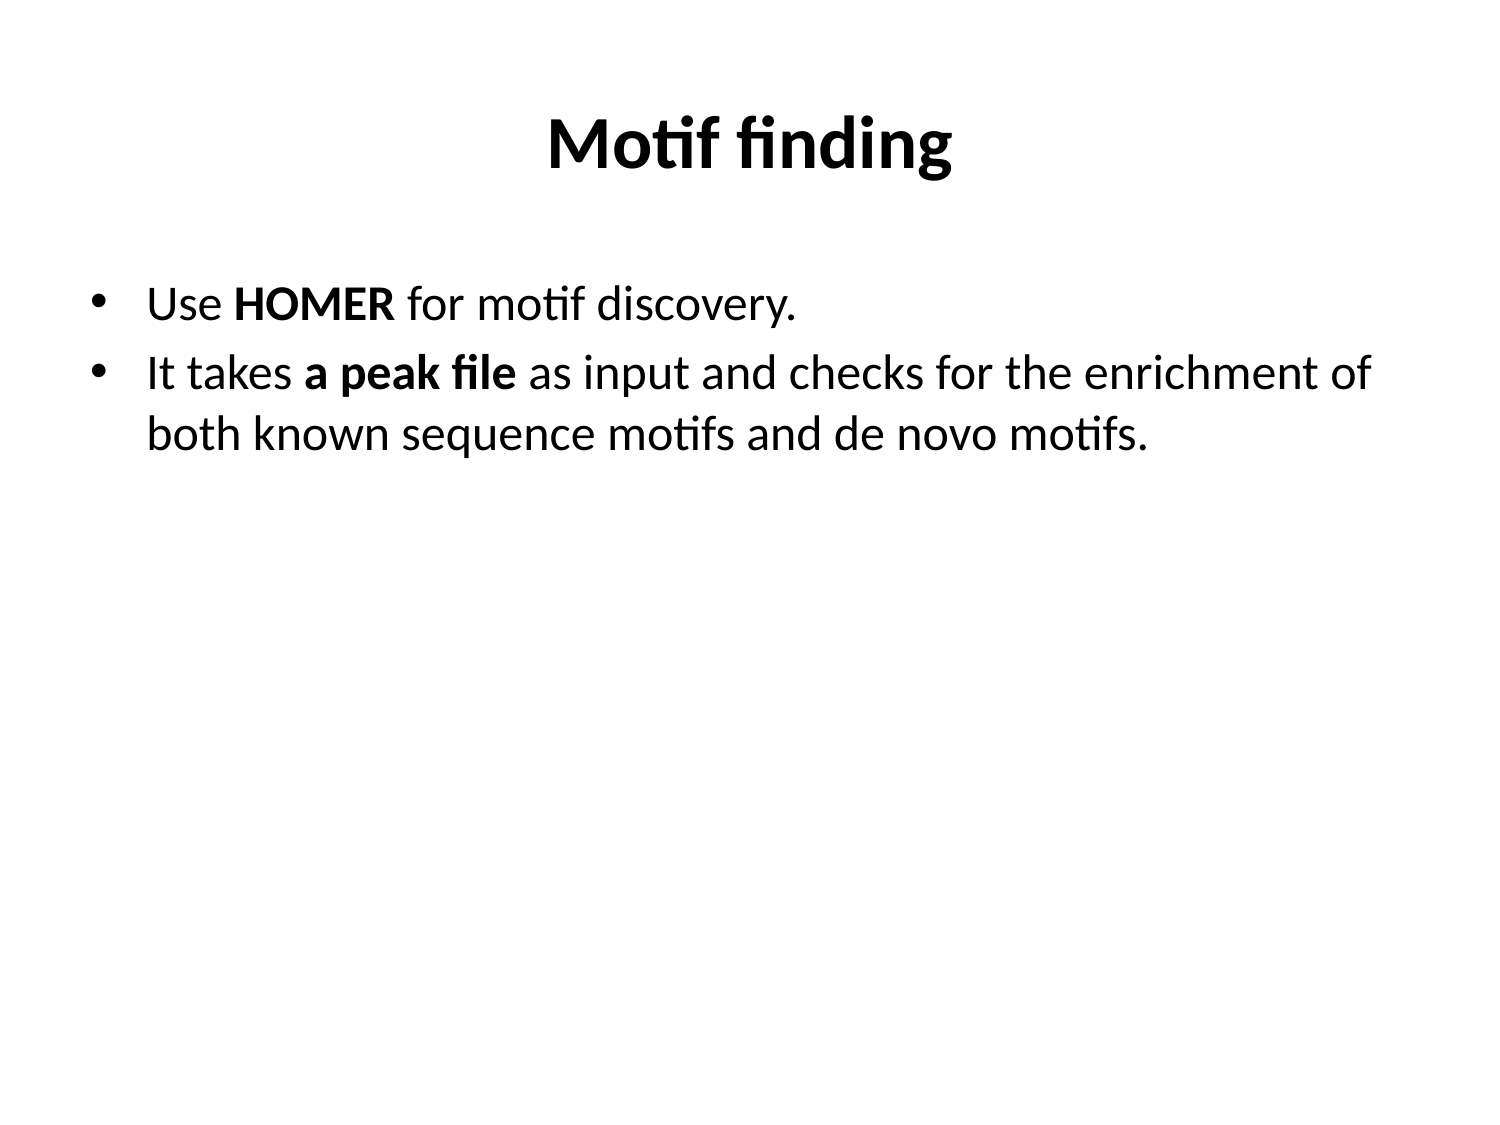

# Motif finding
Use HOMER for motif discovery.
It takes a peak file as input and checks for the enrichment of both known sequence motifs and de novo motifs.